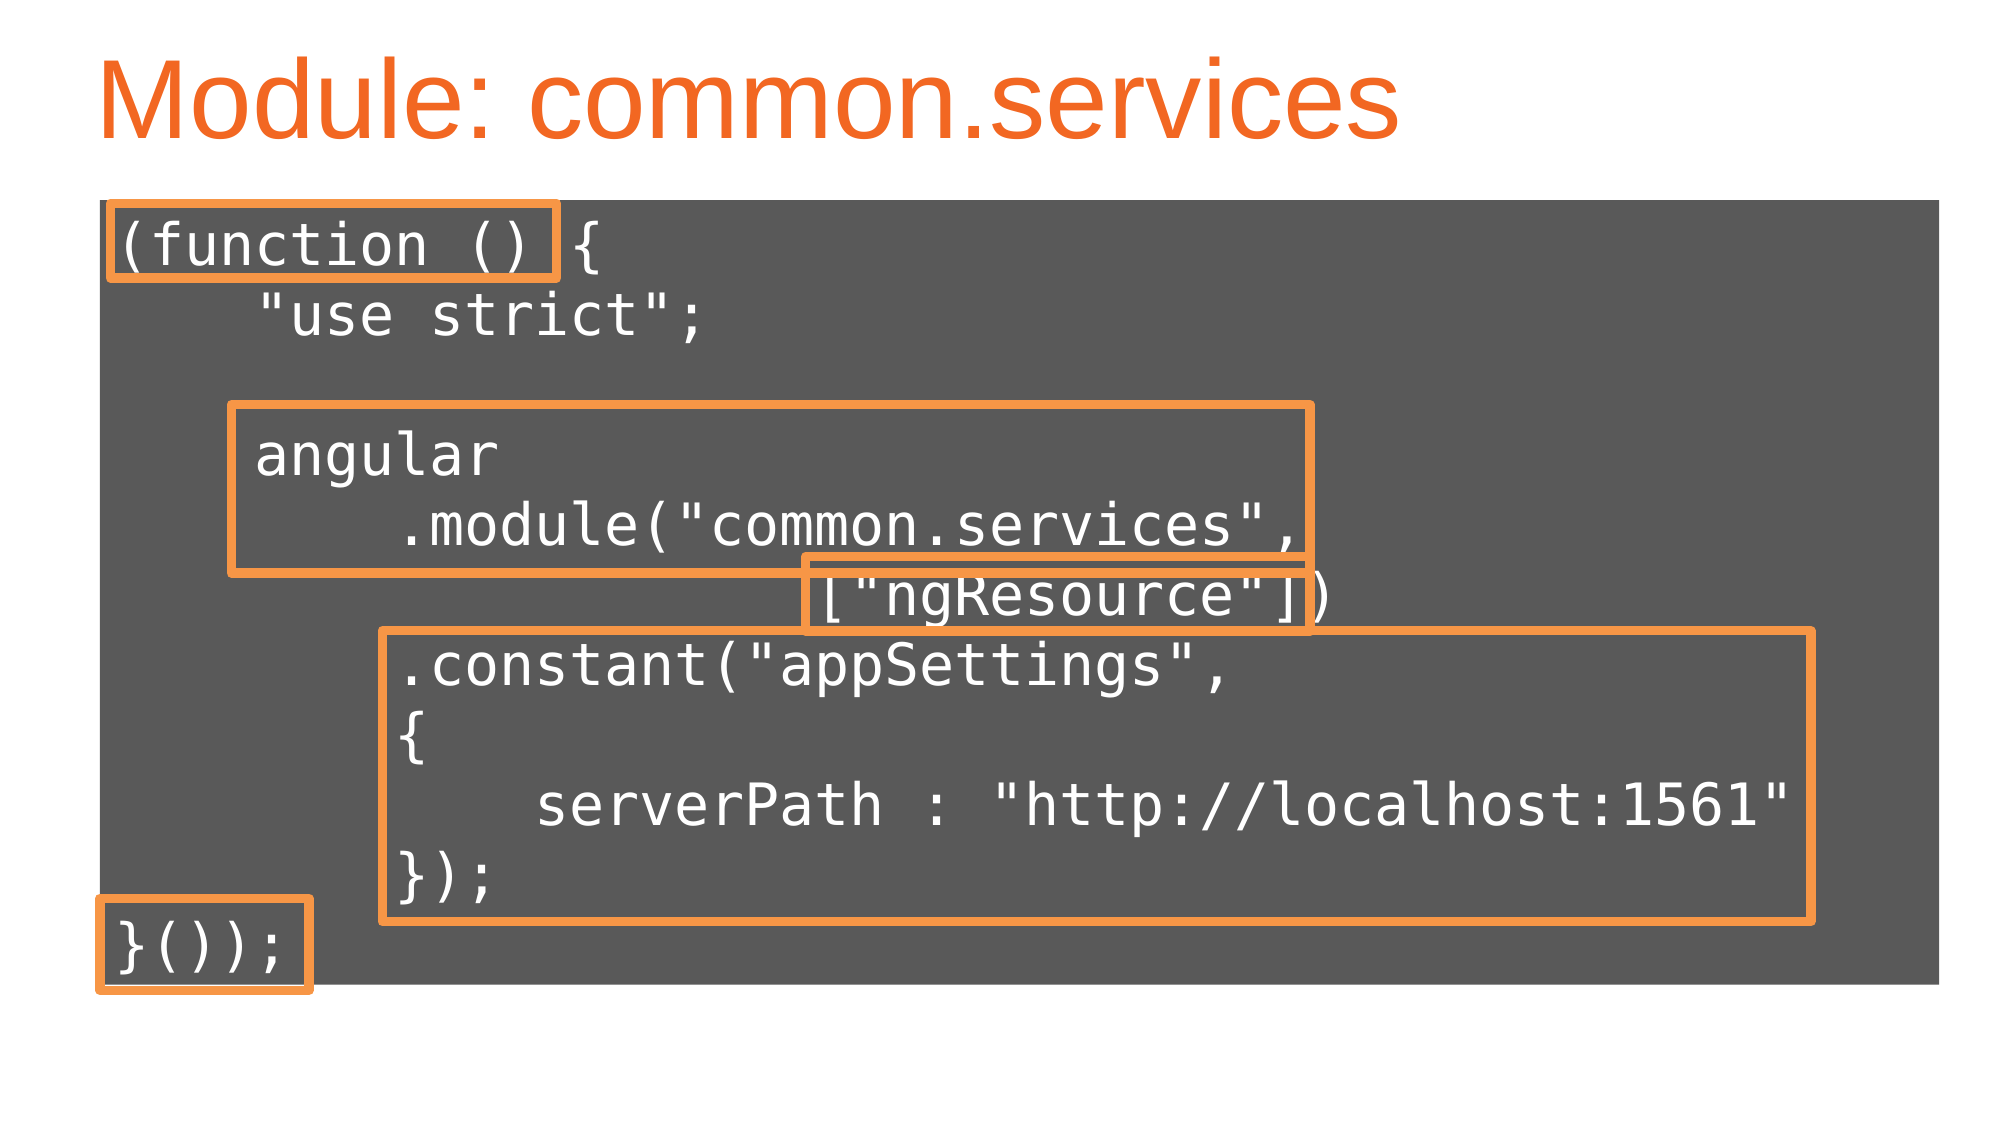

# Module: common.services
(function () {
    "use strict";

    angular
        .module("common.services",
                    ["ngResource"])
        .constant("appSettings",
        {
            serverPath : "http://localhost:1561"
        });
}());